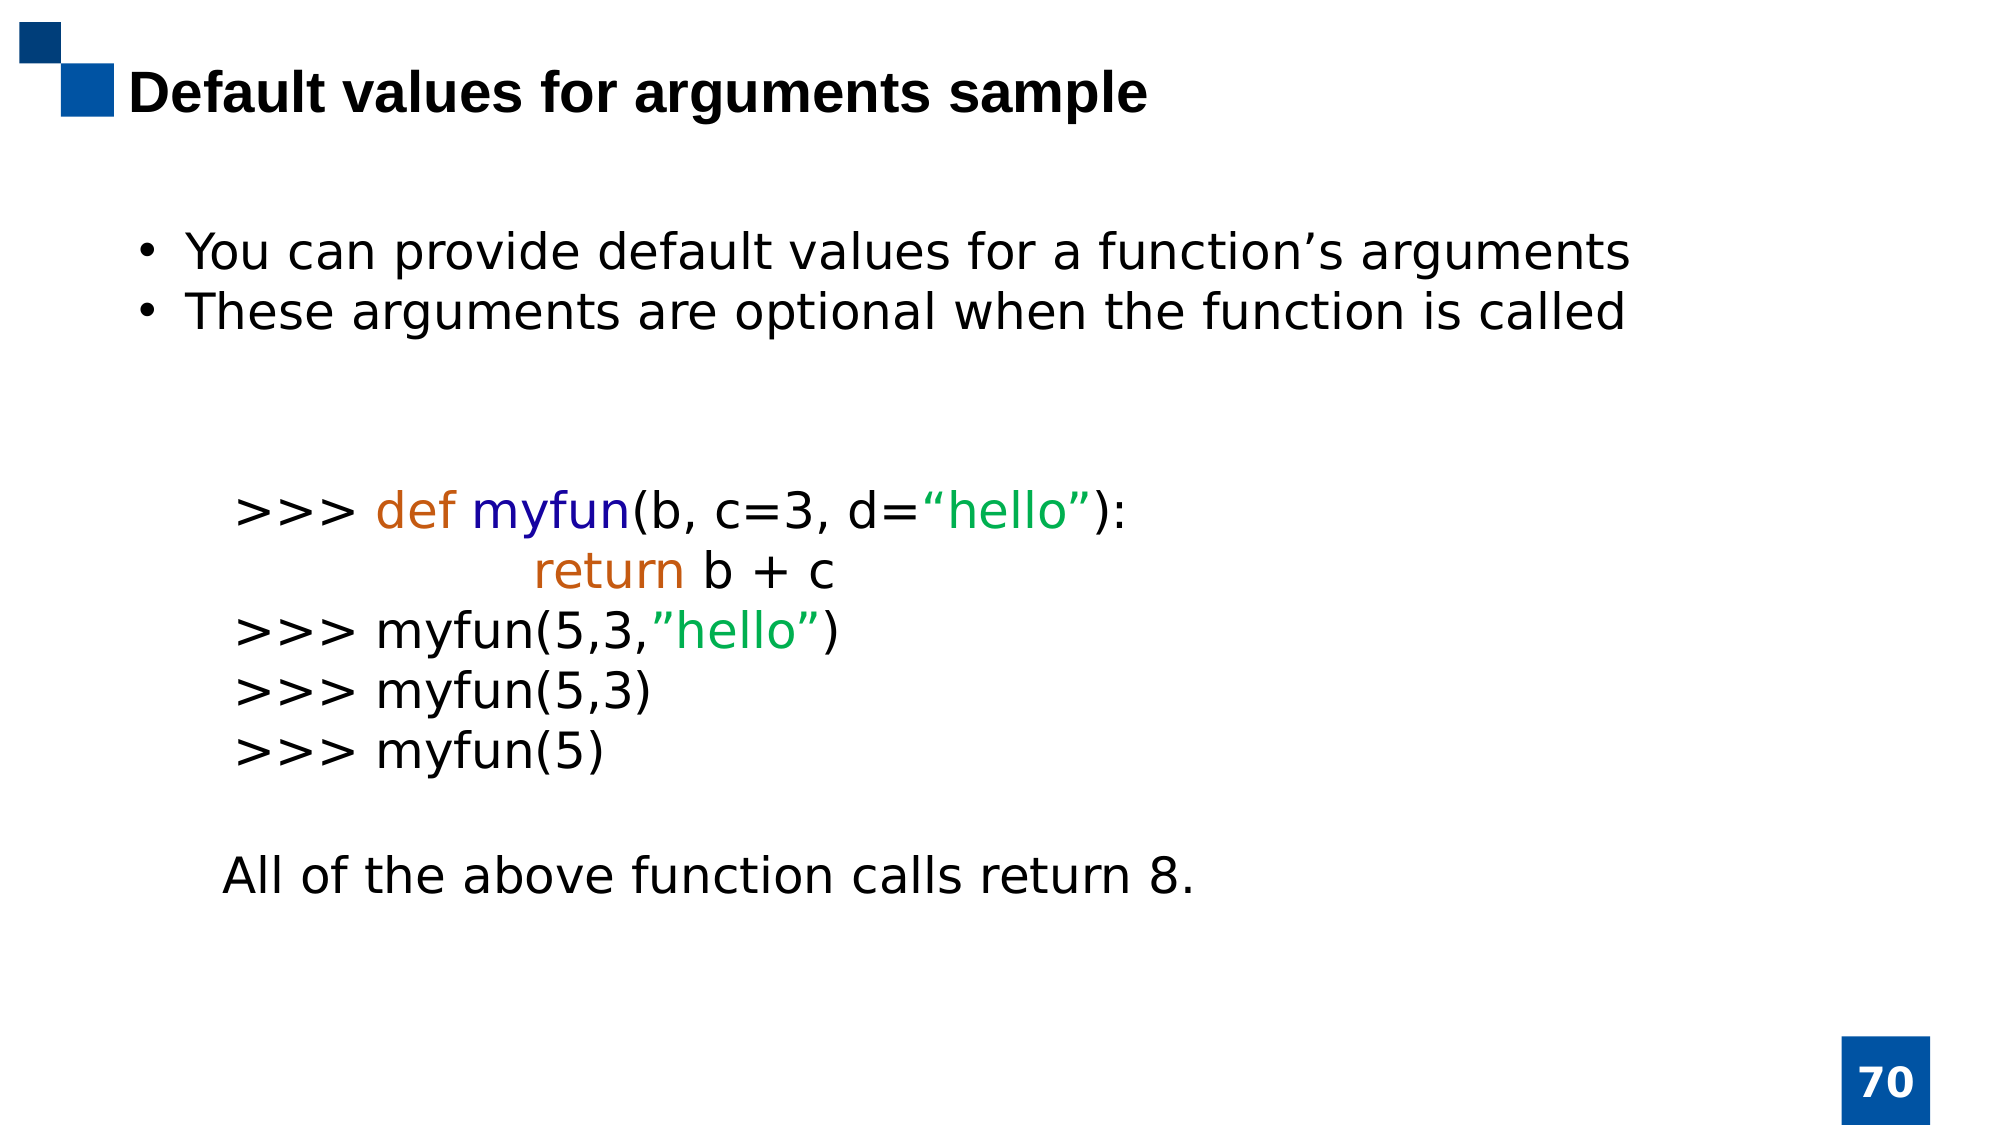

Default values for arguments sample
You can provide default values for a function’s arguments
These arguments are optional when the function is called
>>> def myfun(b, c=3, d=“hello”):
		return b + c
>>> myfun(5,3,”hello”)
>>> myfun(5,3)
>>> myfun(5)
All of the above function calls return 8.
70